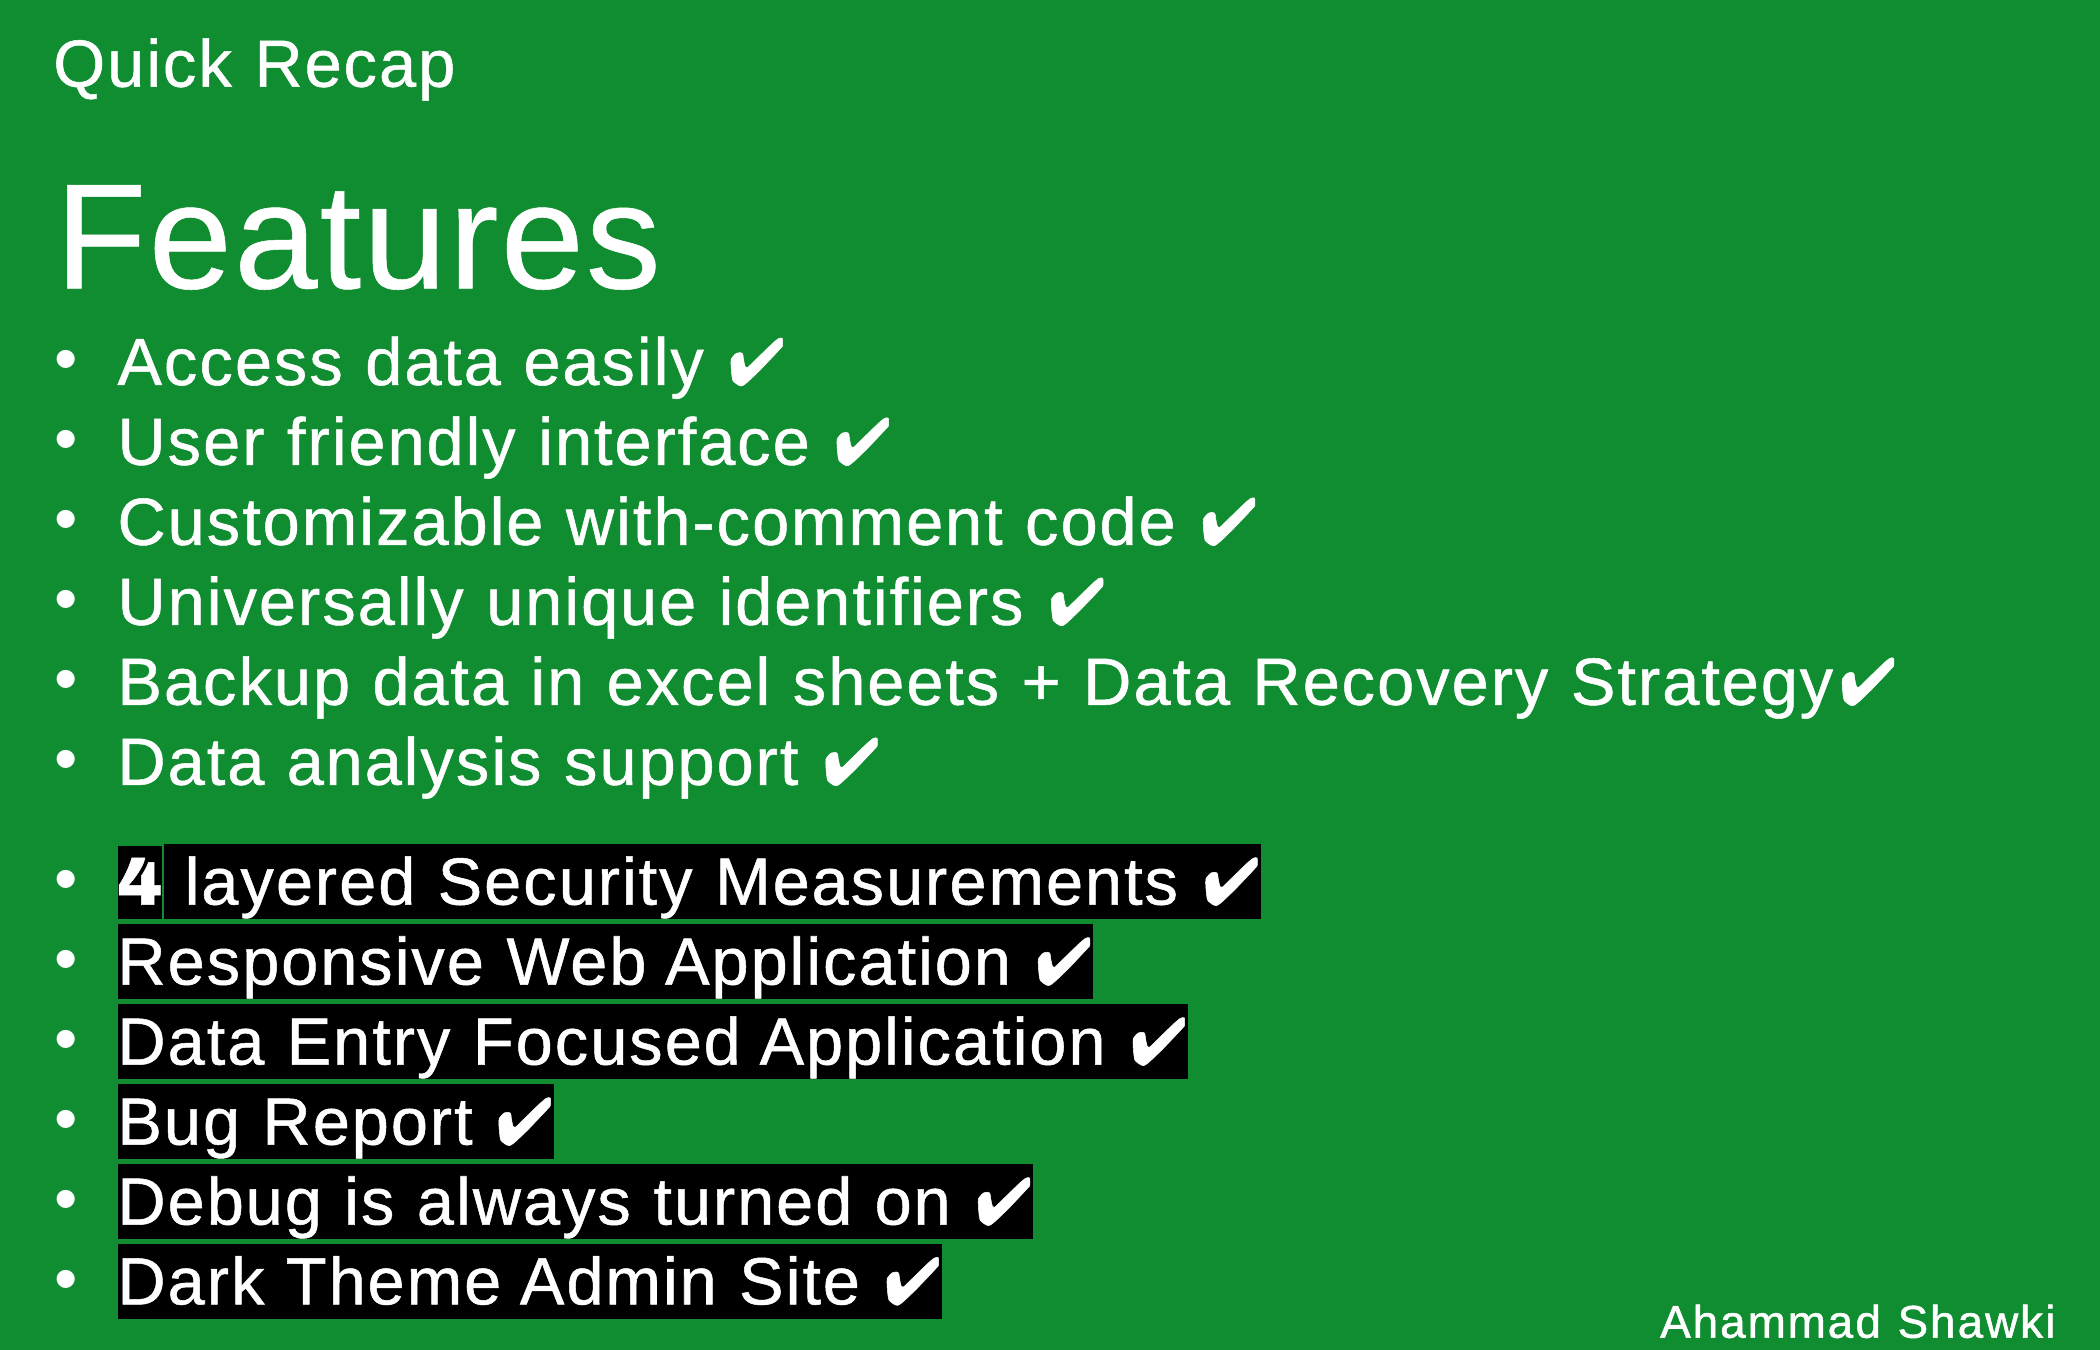

Quick Recap
Features
Access data easily ✔
User friendly interface ✔
Customizable with-comment code ✔
Universally unique identifiers ✔
Backup data in excel sheets + Data Recovery Strategy✔
Data analysis support ✔
4 layered Security Measurements ✔
Responsive Web Application ✔
Data Entry Focused Application ✔
Bug Report ✔
Debug is always turned on ✔
Dark Theme Admin Site ✔
Ahammad Shawki